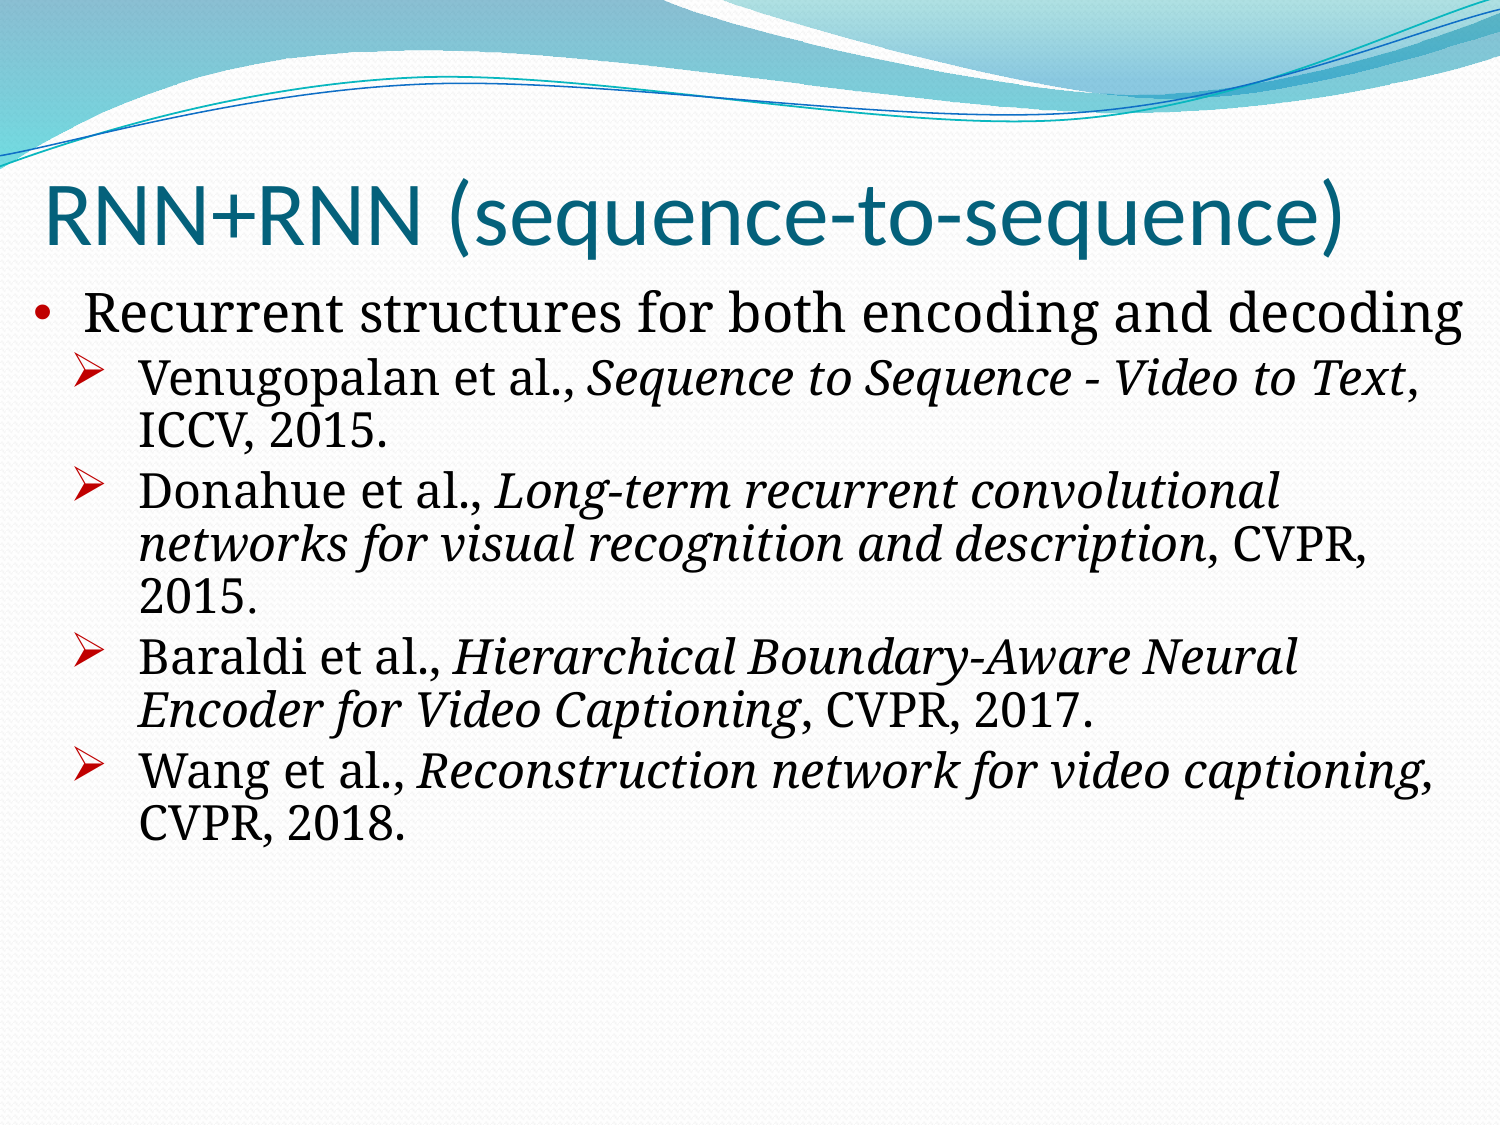

RNN+RNN (sequence-to-sequence)
 Recurrent structures for both encoding and decoding
Venugopalan et al., Sequence to Sequence - Video to Text, ICCV, 2015.
Donahue et al., Long-term recurrent convolutional networks for visual recognition and description, CVPR, 2015.
Baraldi et al., Hierarchical Boundary-Aware Neural Encoder for Video Captioning, CVPR, 2017.
Wang et al., Reconstruction network for video captioning, CVPR, 2018.